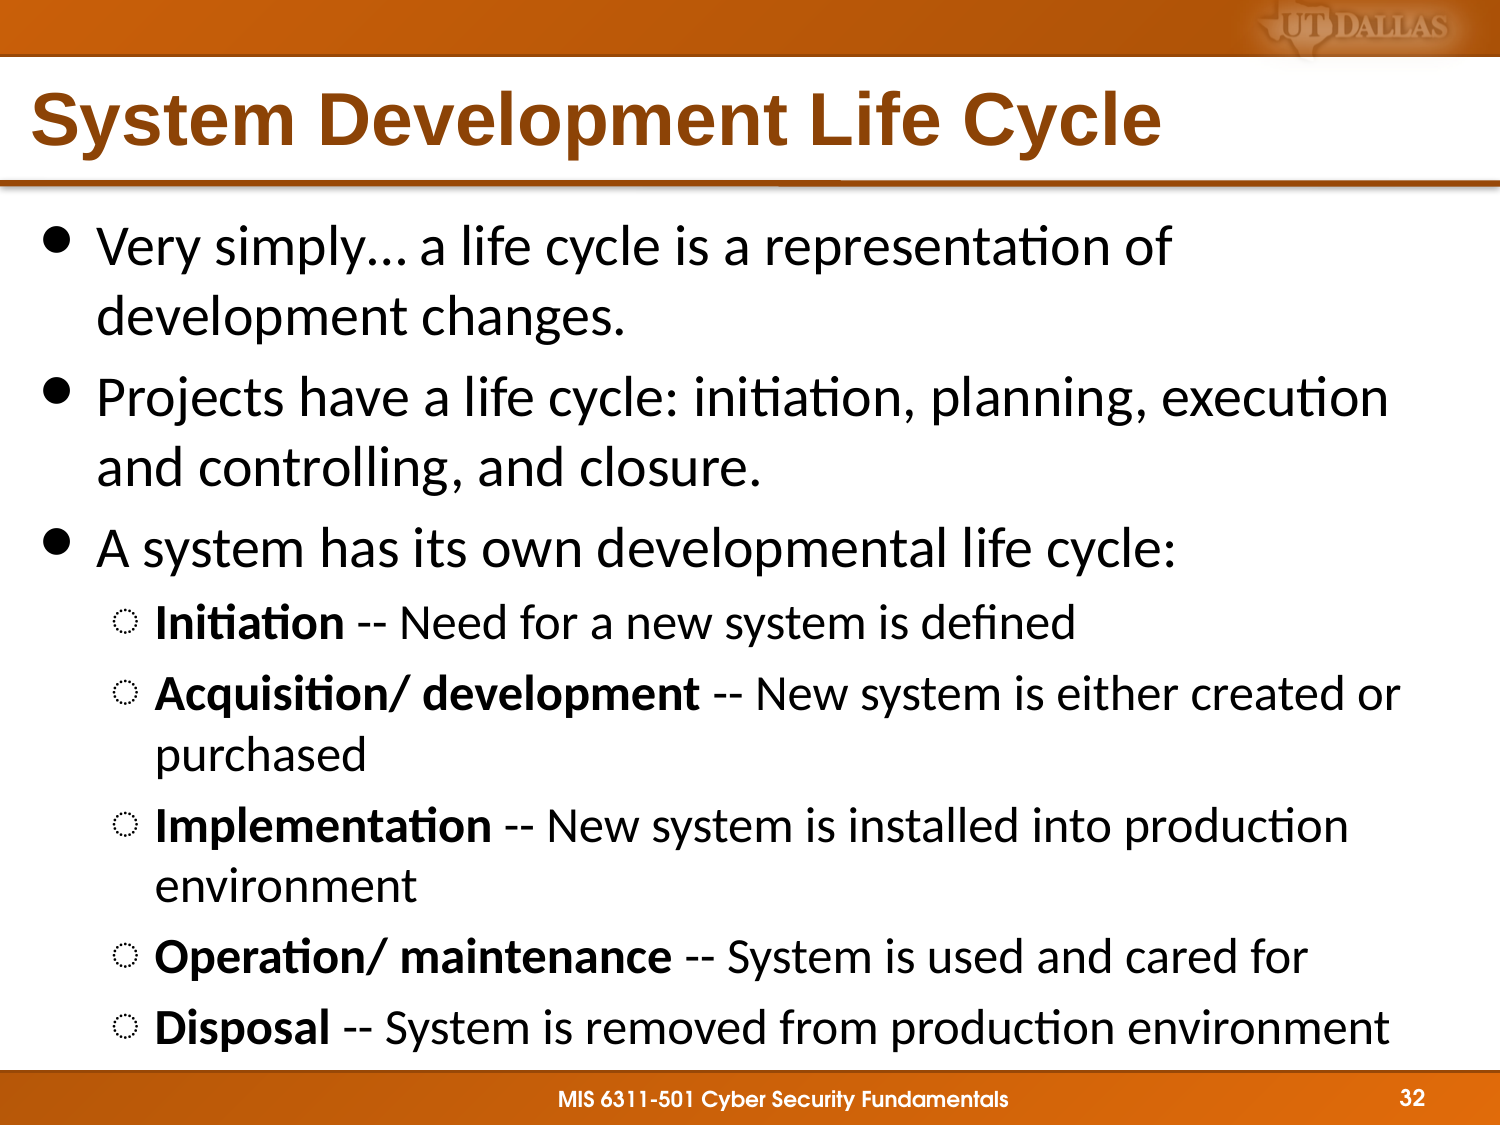

# System Development Life Cycle
Very simply… a life cycle is a representation of development changes.
Projects have a life cycle: initiation, planning, execution and controlling, and closure.
A system has its own developmental life cycle:
Initiation -- Need for a new system is defined
Acquisition/ development -- New system is either created or purchased
Implementation -- New system is installed into production environment
Operation/ maintenance -- System is used and cared for
Disposal -- System is removed from production environment
32